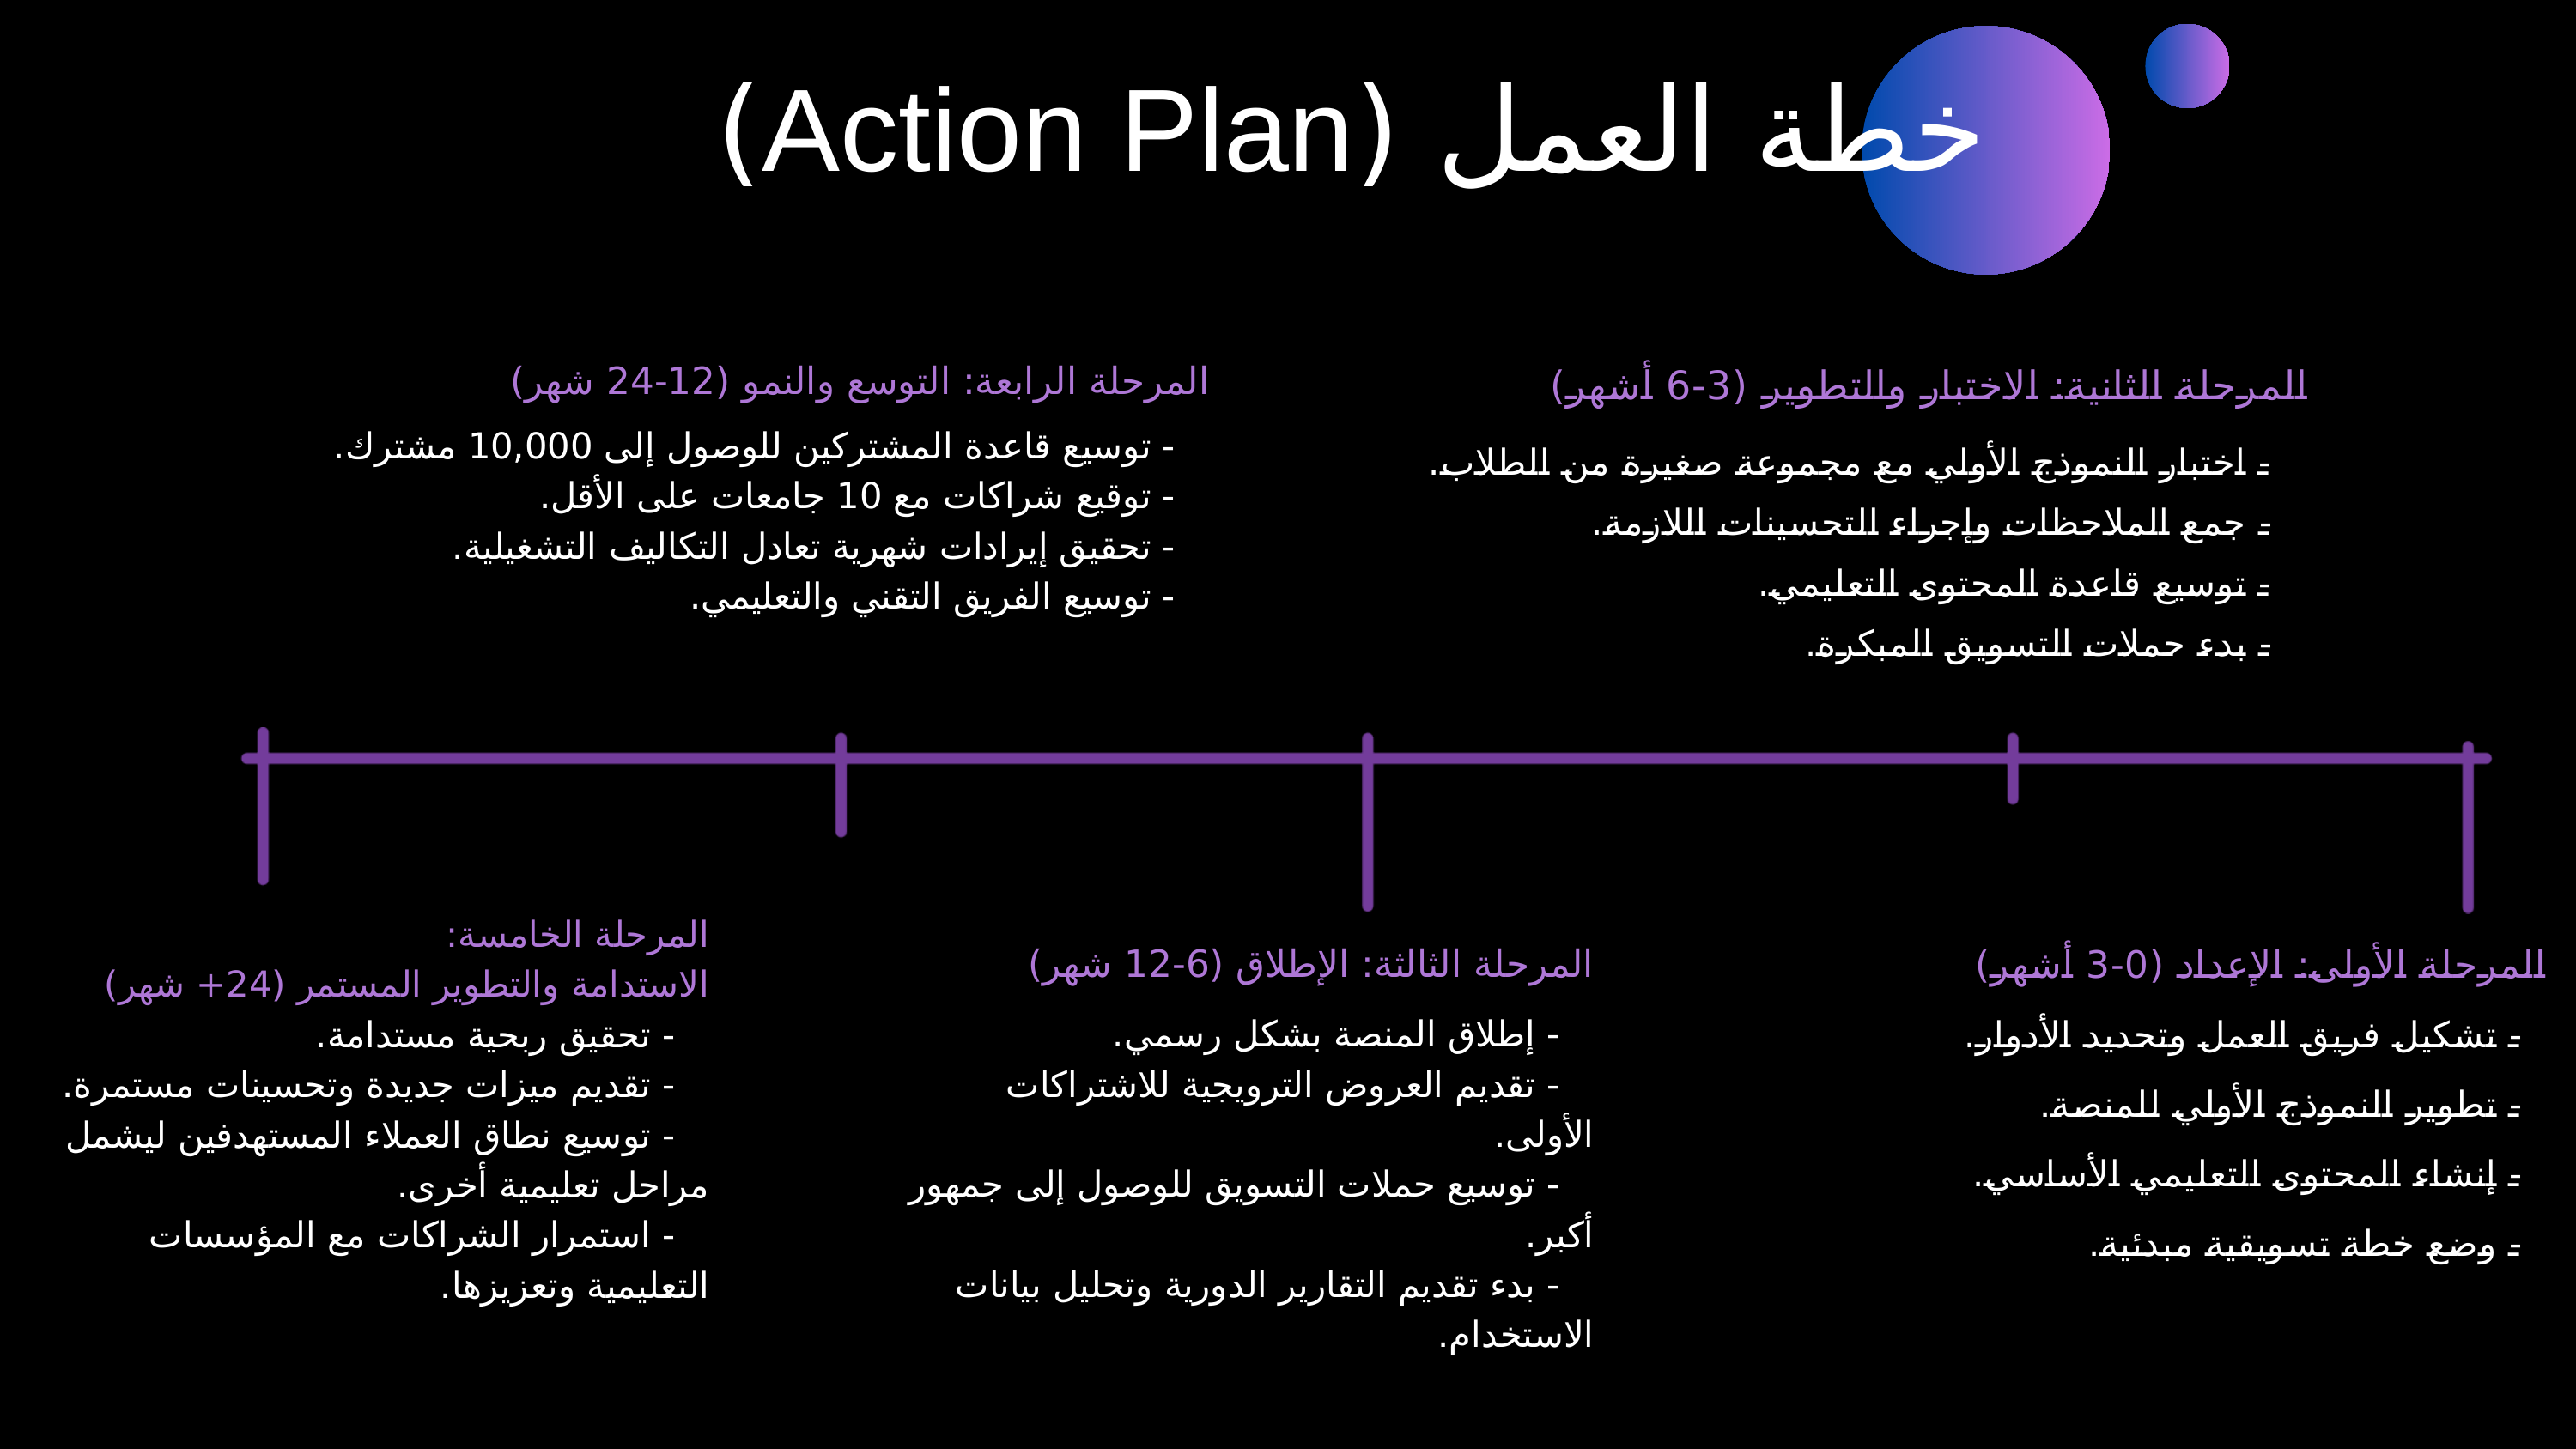

خطة العمل (Action Plan)
المرحلة الثانية: الاختبار والتطوير (3-6 أشهر)
   - اختبار النموذج الأولي مع مجموعة صغيرة من الطلاب.
   - جمع الملاحظات وإجراء التحسينات اللازمة.
   - توسيع قاعدة المحتوى التعليمي.
   - بدء حملات التسويق المبكرة.

المرحلة الرابعة: التوسع والنمو (12-24 شهر)
   - توسيع قاعدة المشتركين للوصول إلى 10,000 مشترك.
   - توقيع شراكات مع 10 جامعات على الأقل.
   - تحقيق إيرادات شهرية تعادل التكاليف التشغيلية.
   - توسيع الفريق التقني والتعليمي.

المرحلة الخامسة:
الاستدامة والتطوير المستمر (24+ شهر)
   - تحقيق ربحية مستدامة.
   - تقديم ميزات جديدة وتحسينات مستمرة.
   - توسيع نطاق العملاء المستهدفين ليشمل مراحل تعليمية أخرى.
   - استمرار الشراكات مع المؤسسات التعليمية وتعزيزها.
المرحلة الثالثة: الإطلاق (6-12 شهر)
   - إطلاق المنصة بشكل رسمي.
   - تقديم العروض الترويجية للاشتراكات الأولى.
   - توسيع حملات التسويق للوصول إلى جمهور أكبر.
   - بدء تقديم التقارير الدورية وتحليل بيانات الاستخدام.

 المرحلة الأولى: الإعداد (0-3 أشهر)
   - تشكيل فريق العمل وتحديد الأدوار.
   - تطوير النموذج الأولي للمنصة.
   - إنشاء المحتوى التعليمي الأساسي.
   - وضع خطة تسويقية مبدئية.